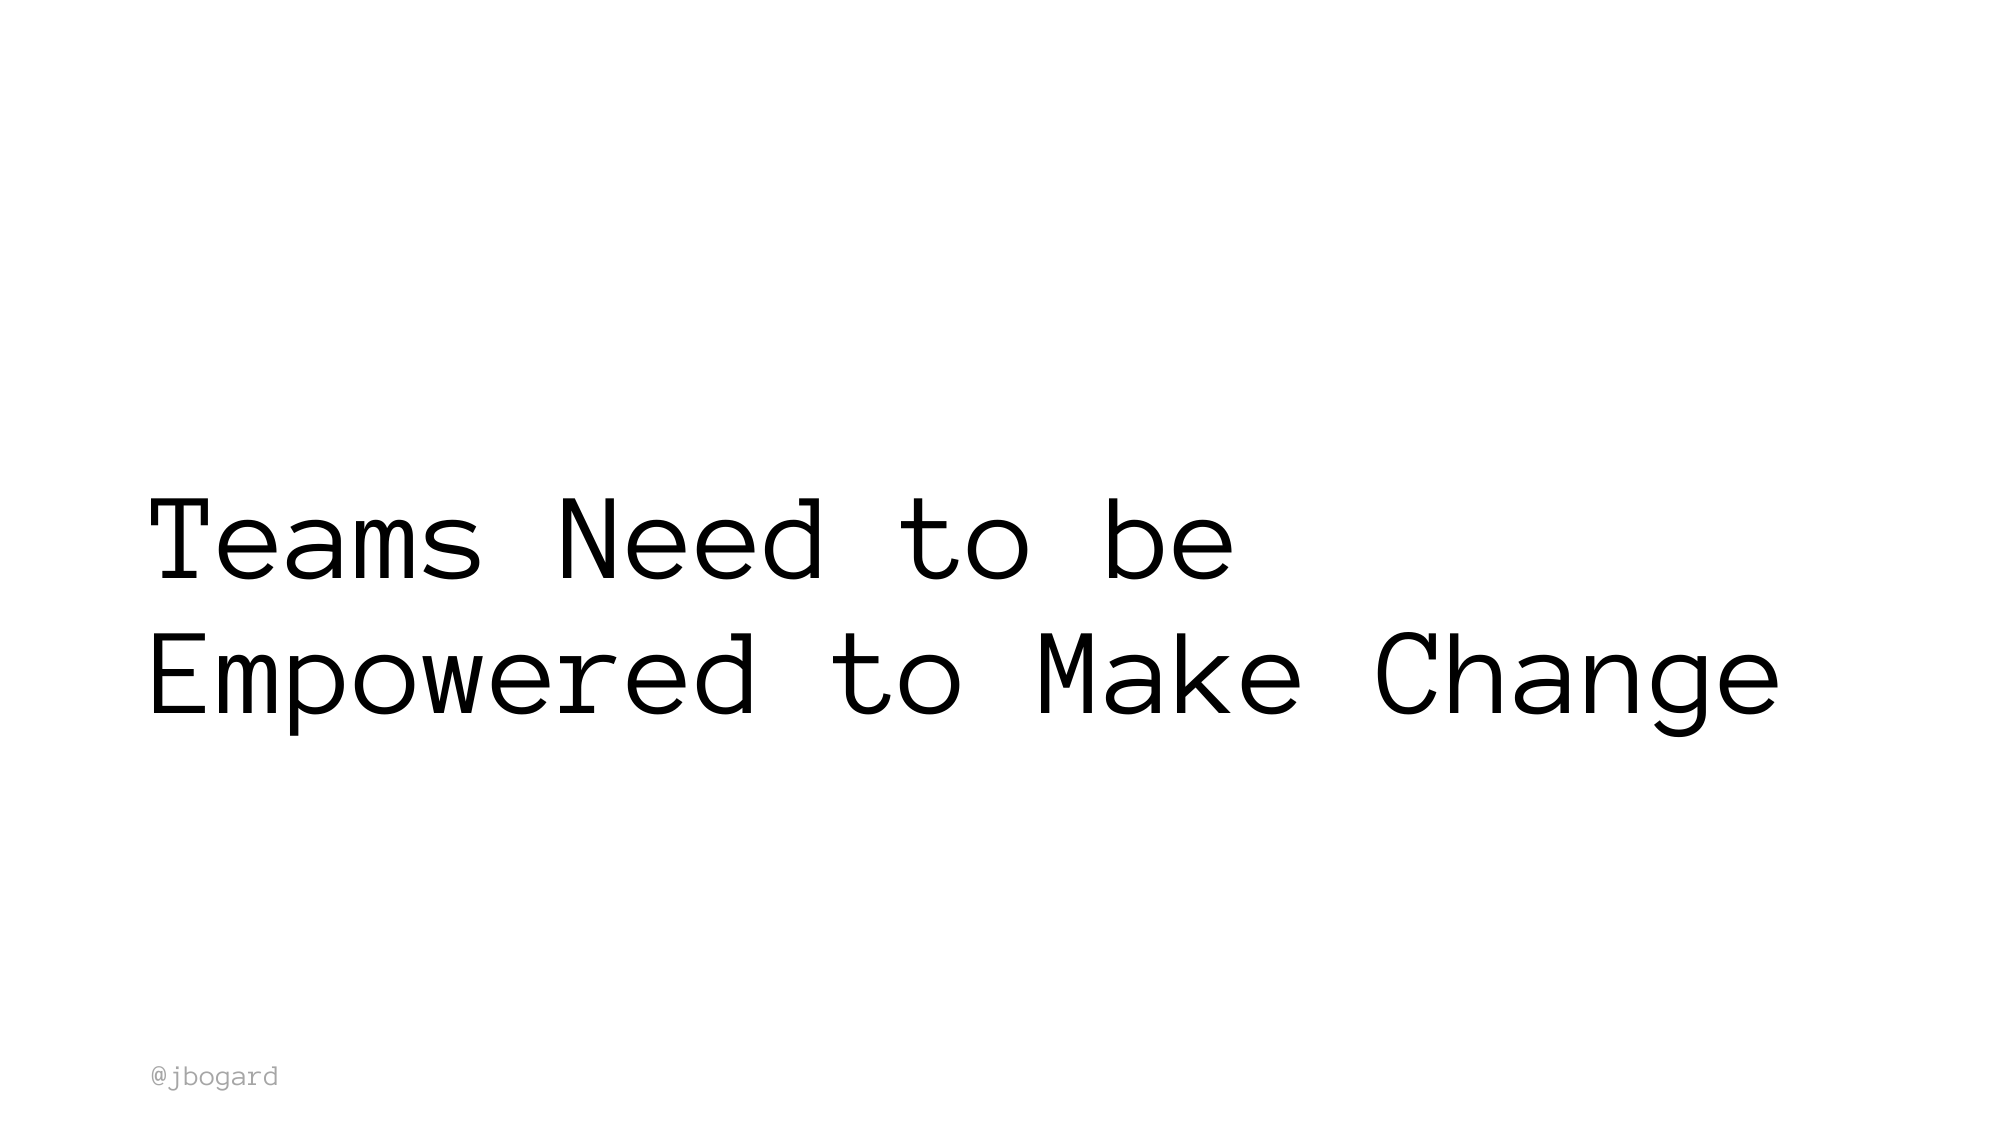

# Teams Need to be Empowered to Make Change